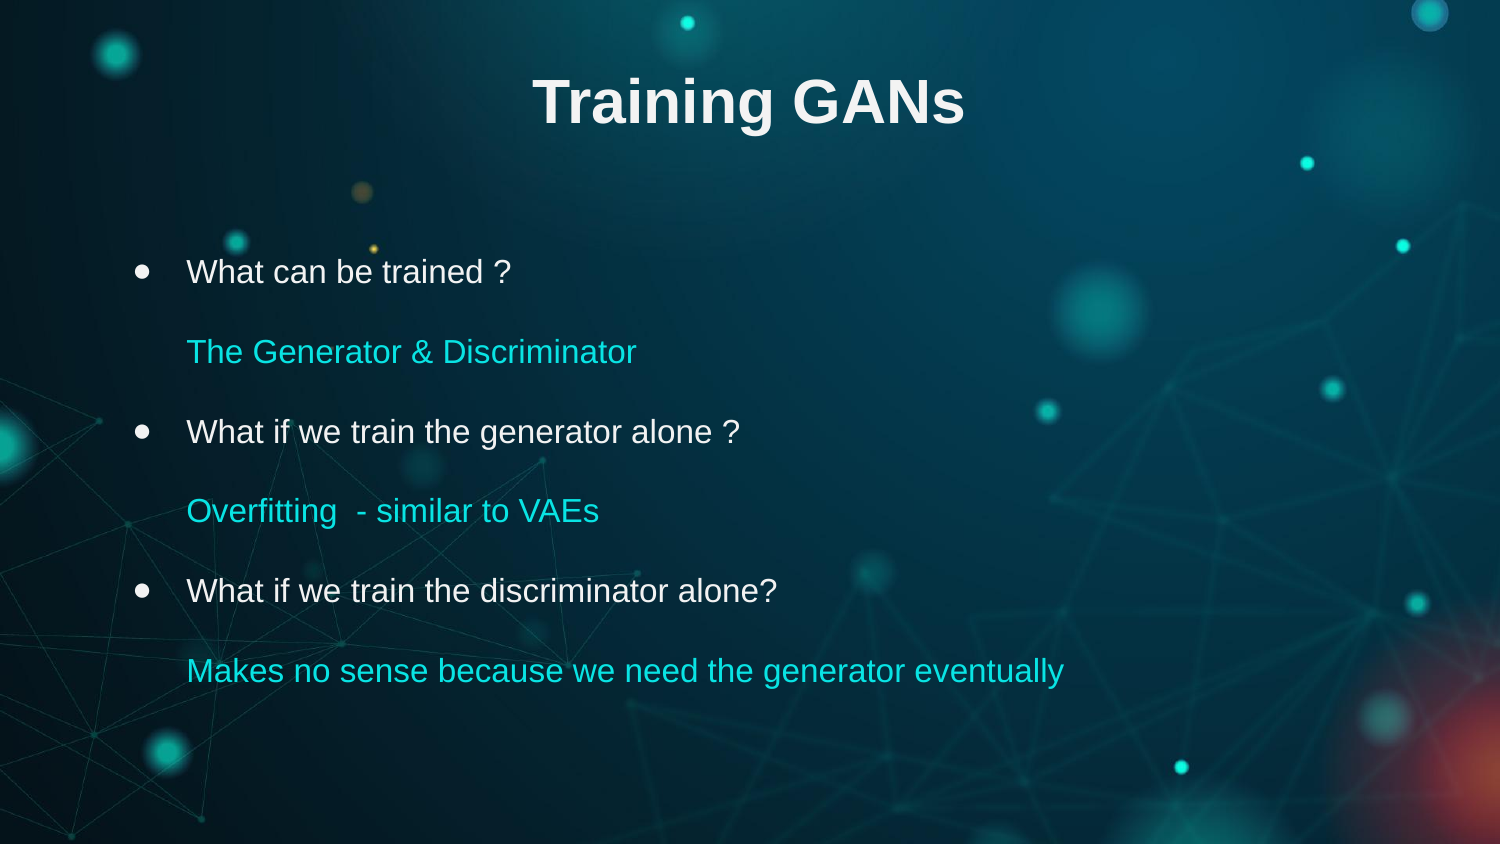

# Training GANs
What can be trained ?
The Generator & Discriminator
What if we train the generator alone ?
Overfitting  - similar to VAEs
What if we train the discriminator alone?
Makes no sense because we need the generator eventually